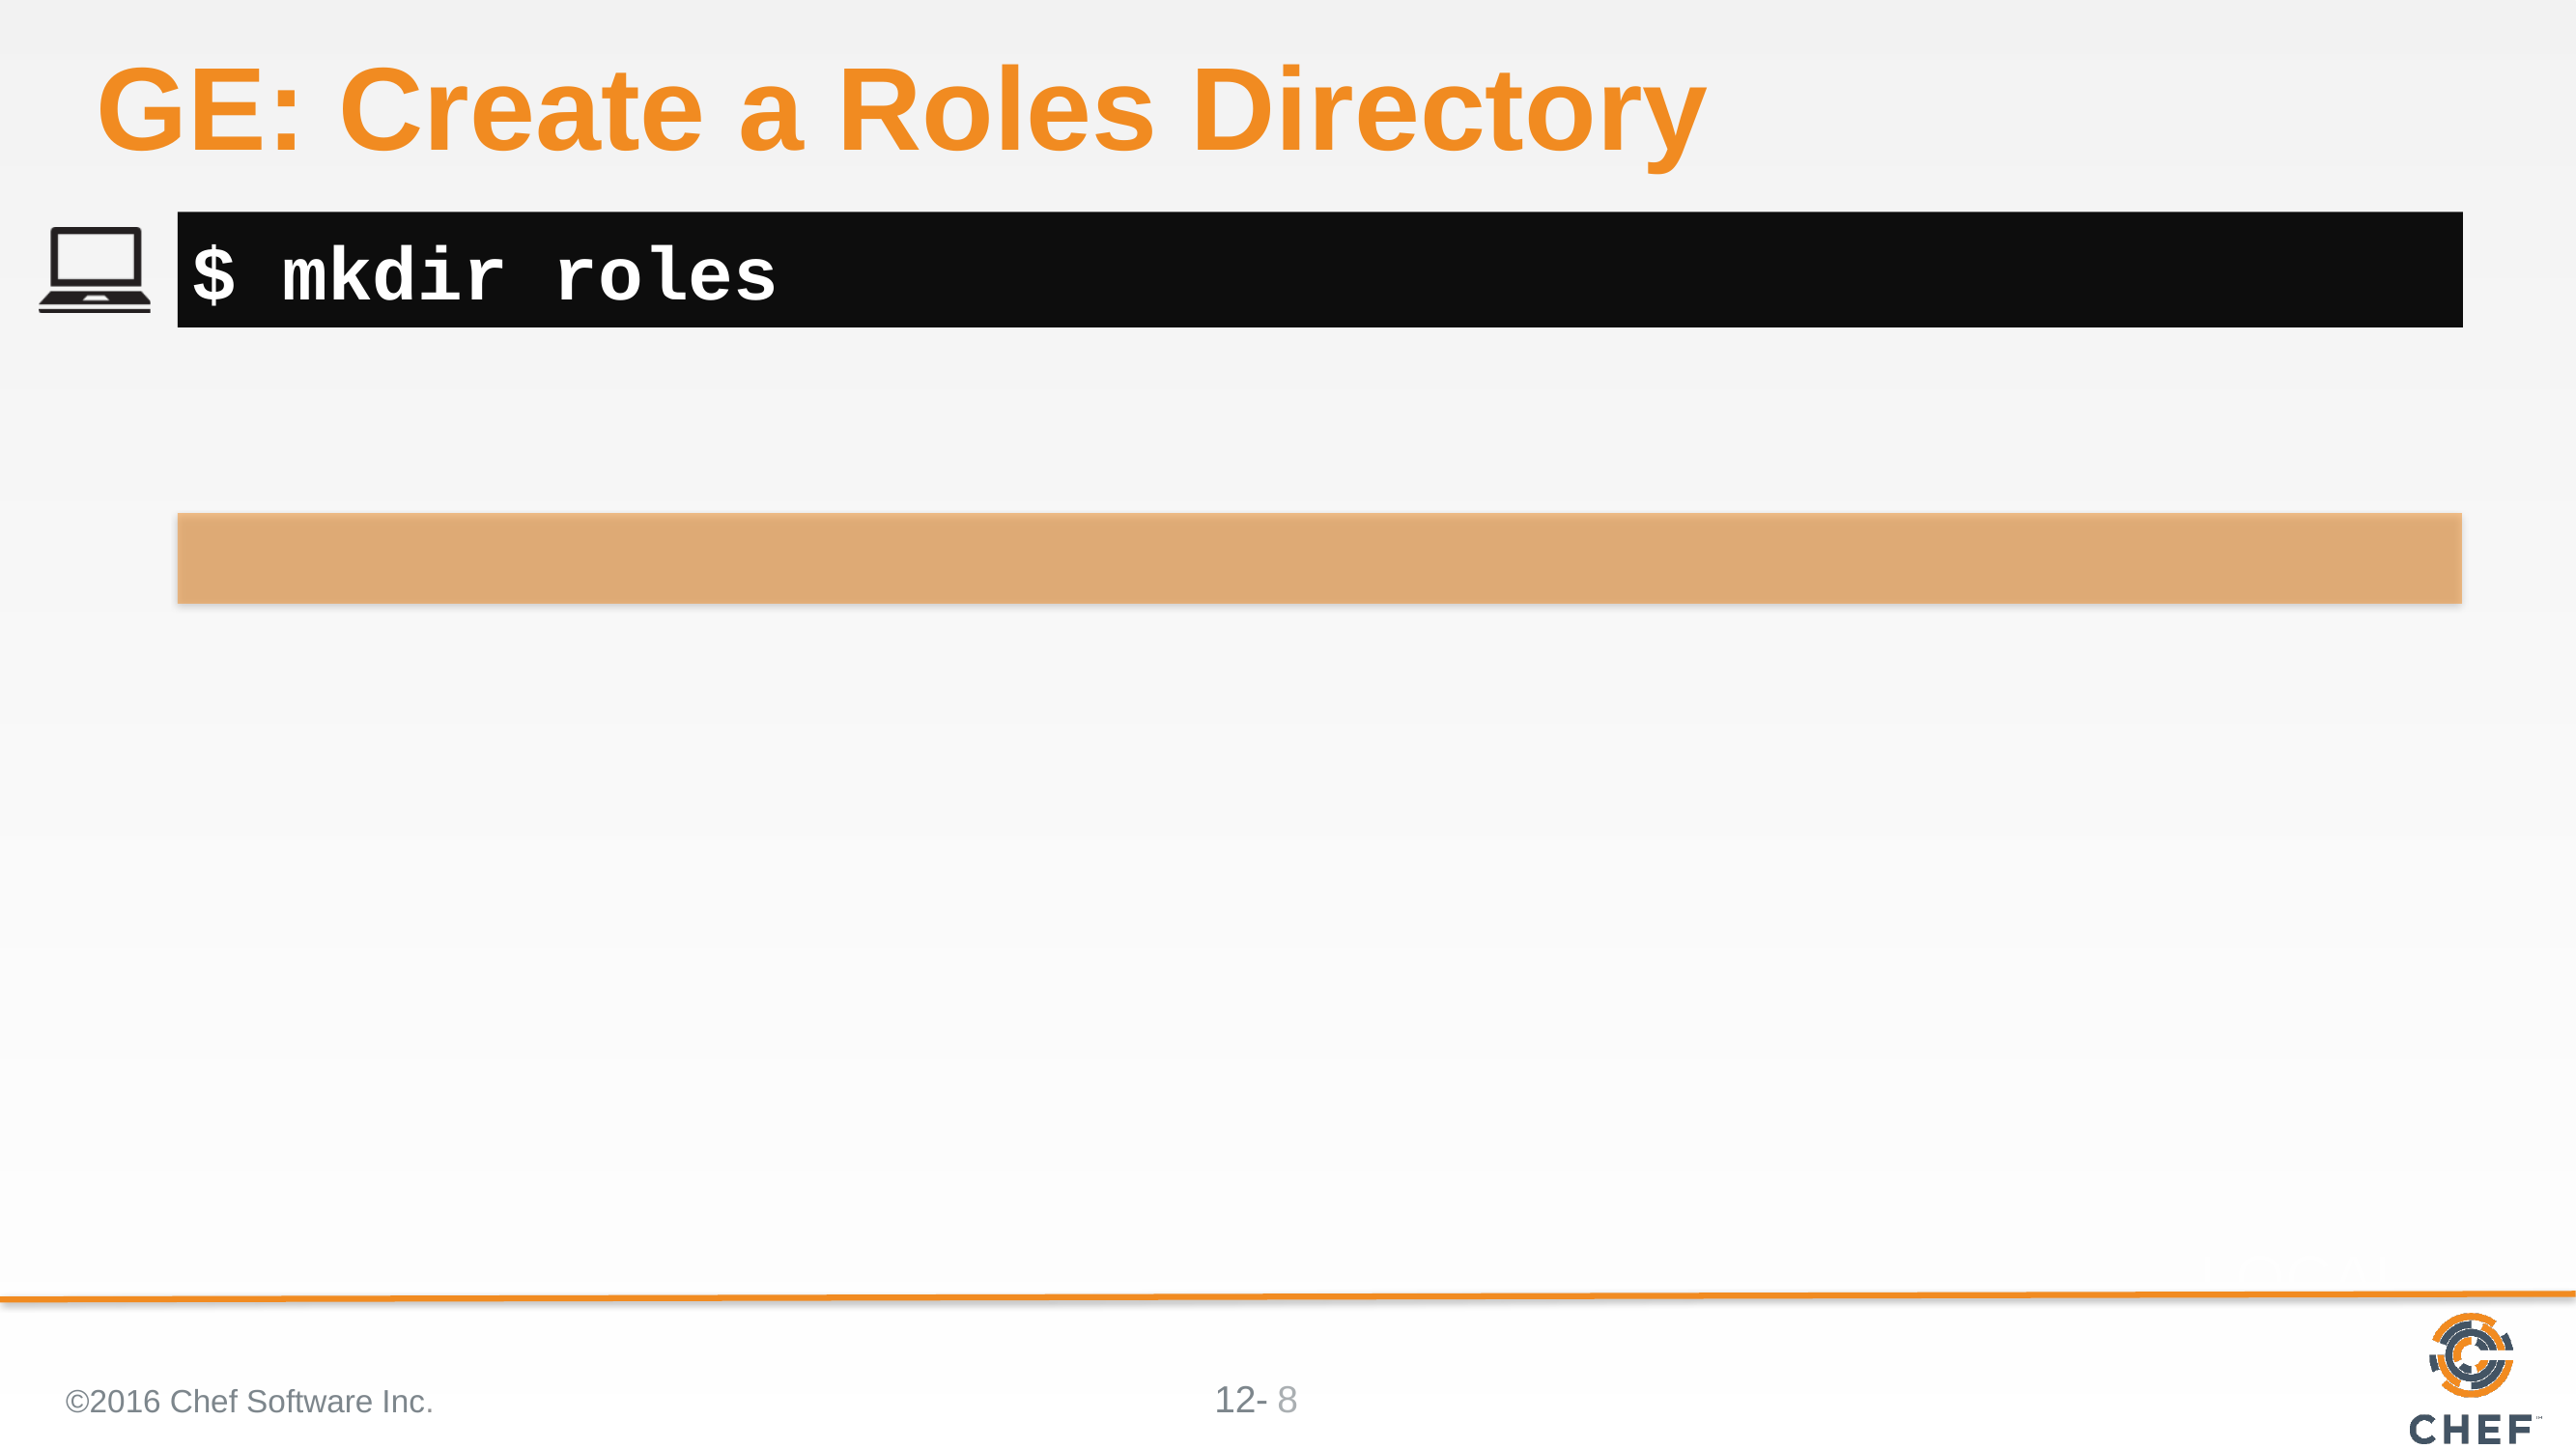

# GE: Create a Roles Directory
$ mkdir roles

©2016 Chef Software Inc.
8